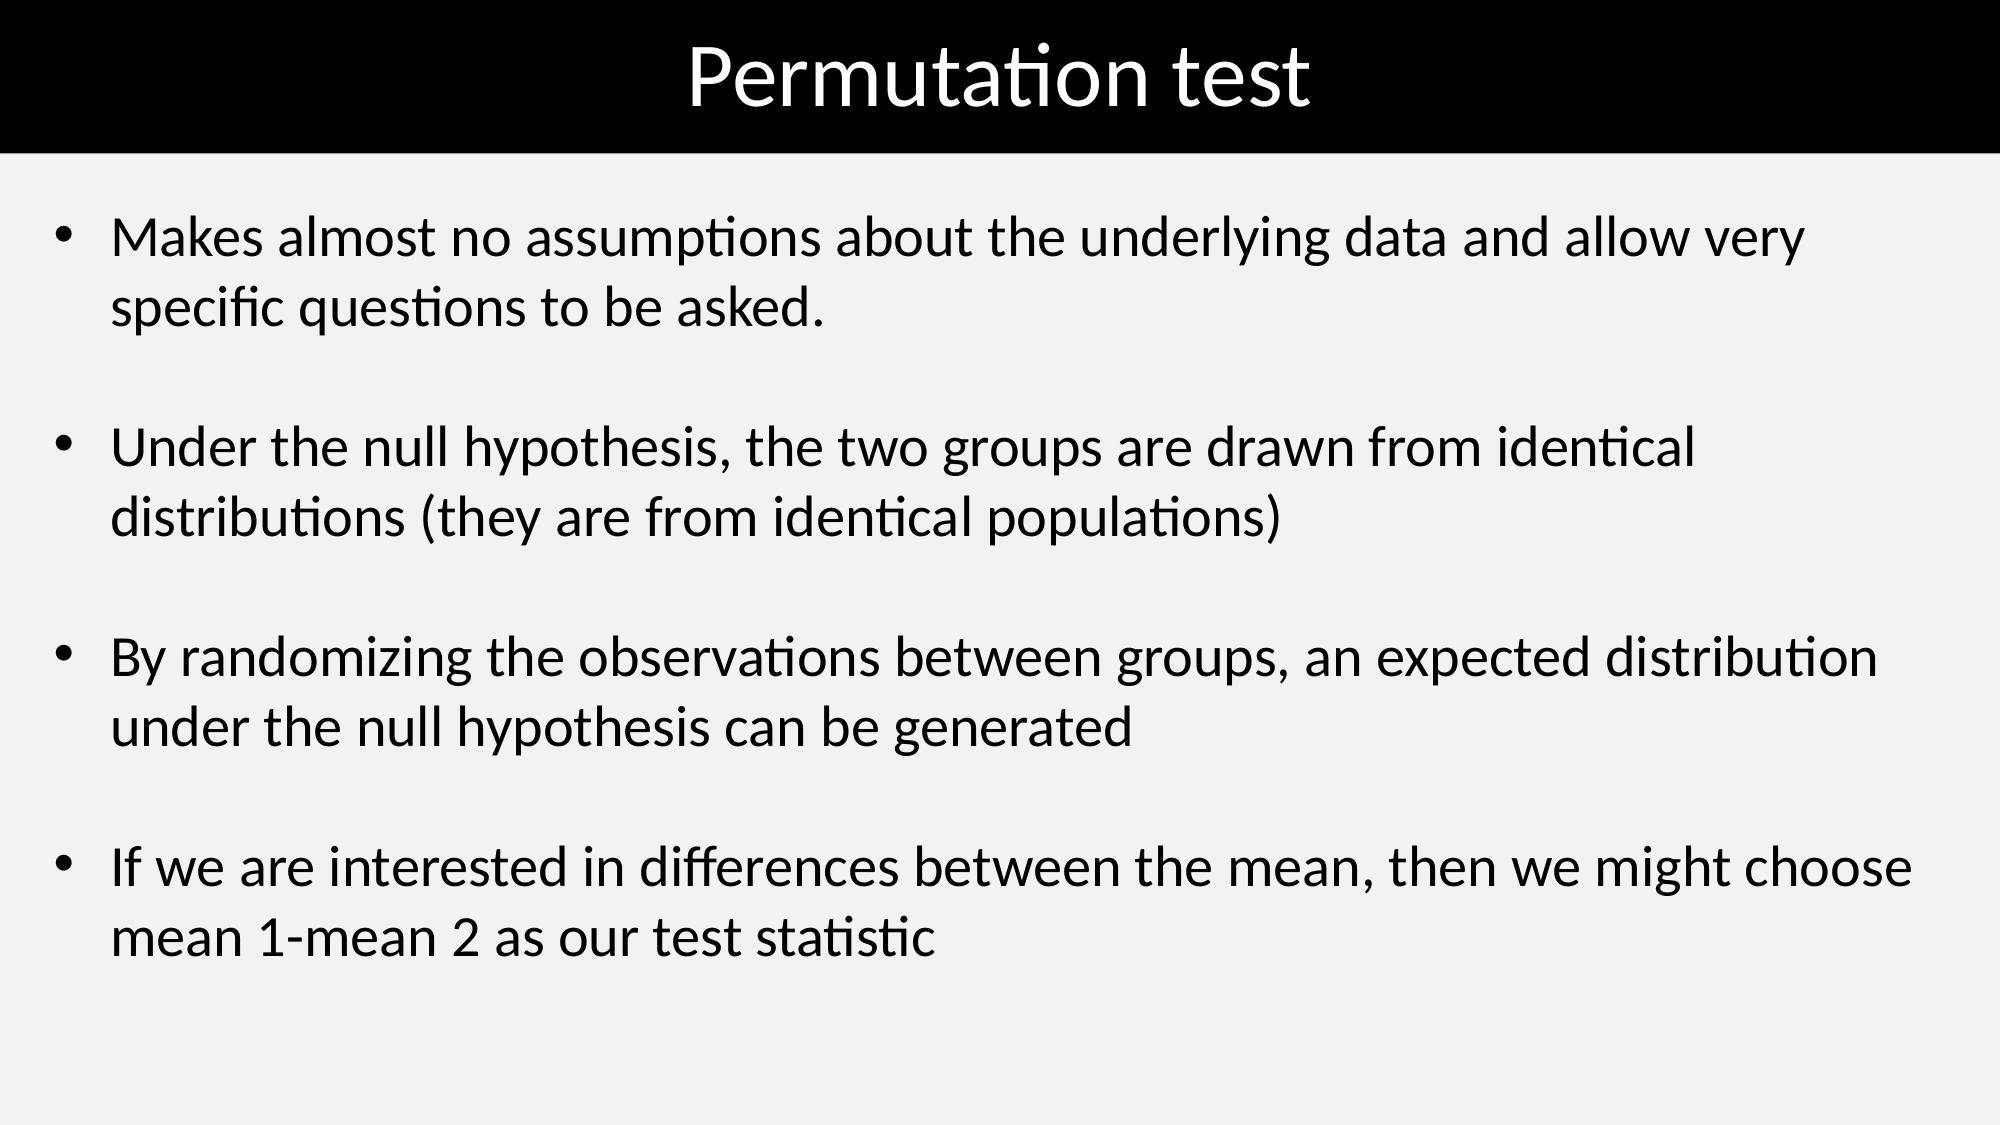

# Permutation test
Makes almost no assumptions about the underlying data and allow very specific questions to be asked.

Under the null hypothesis, the two groups are drawn from identical distributions (they are from identical populations)

By randomizing the observations between groups, an expected distribution under the null hypothesis can be generated

If we are interested in differences between the mean, then we might choose mean 1-mean 2 as our test statistic